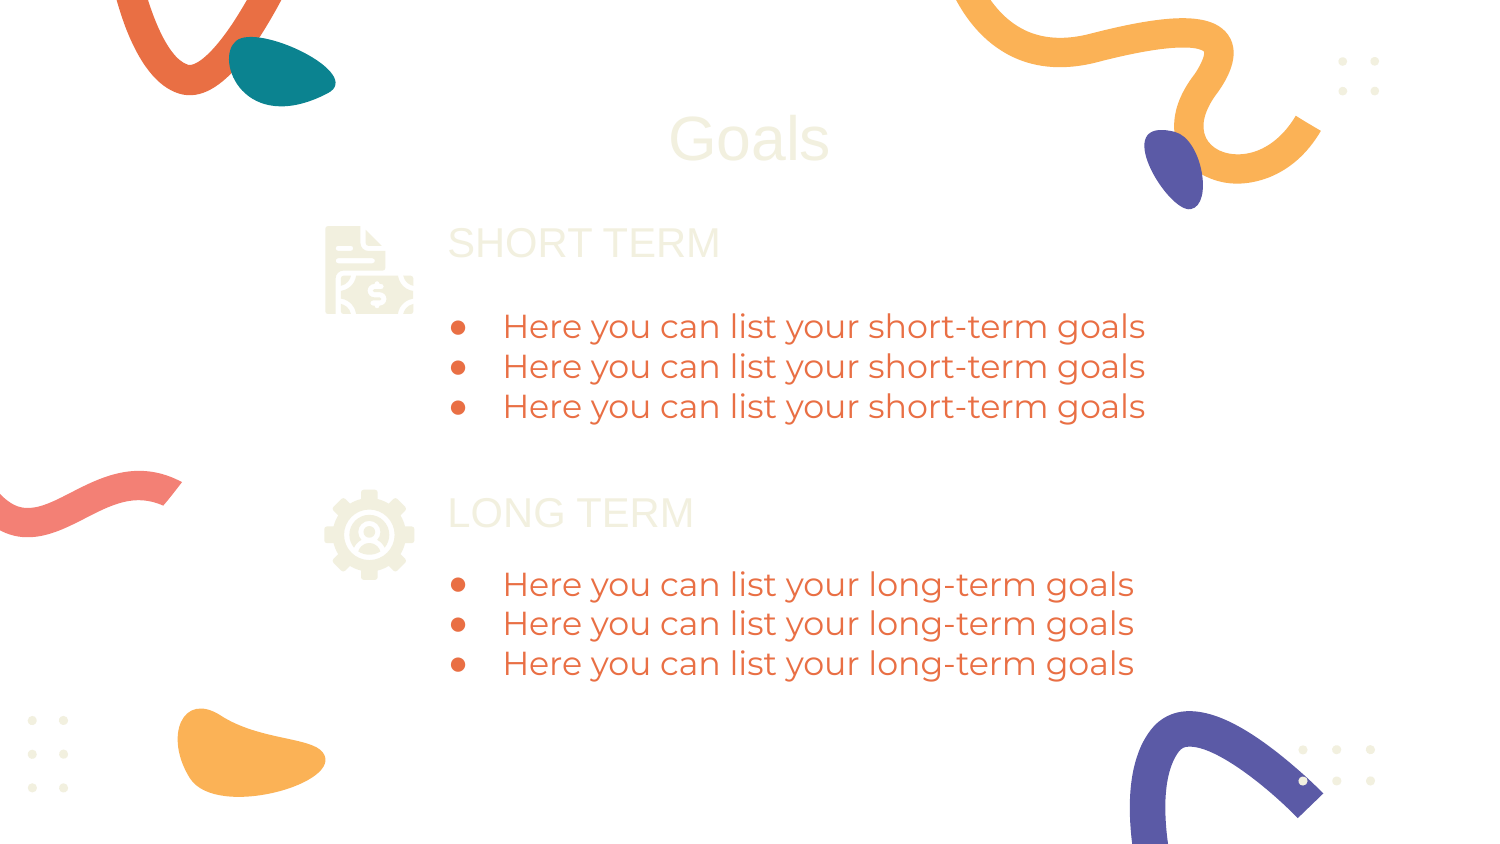

# Goals
SHORT TERM

Here you can list your short-term goals
Here you can list your short-term goals
Here you can list your short-term goals
LONG TERM

Here you can list your long-term goals
Here you can list your long-term goals
Here you can list your long-term goals